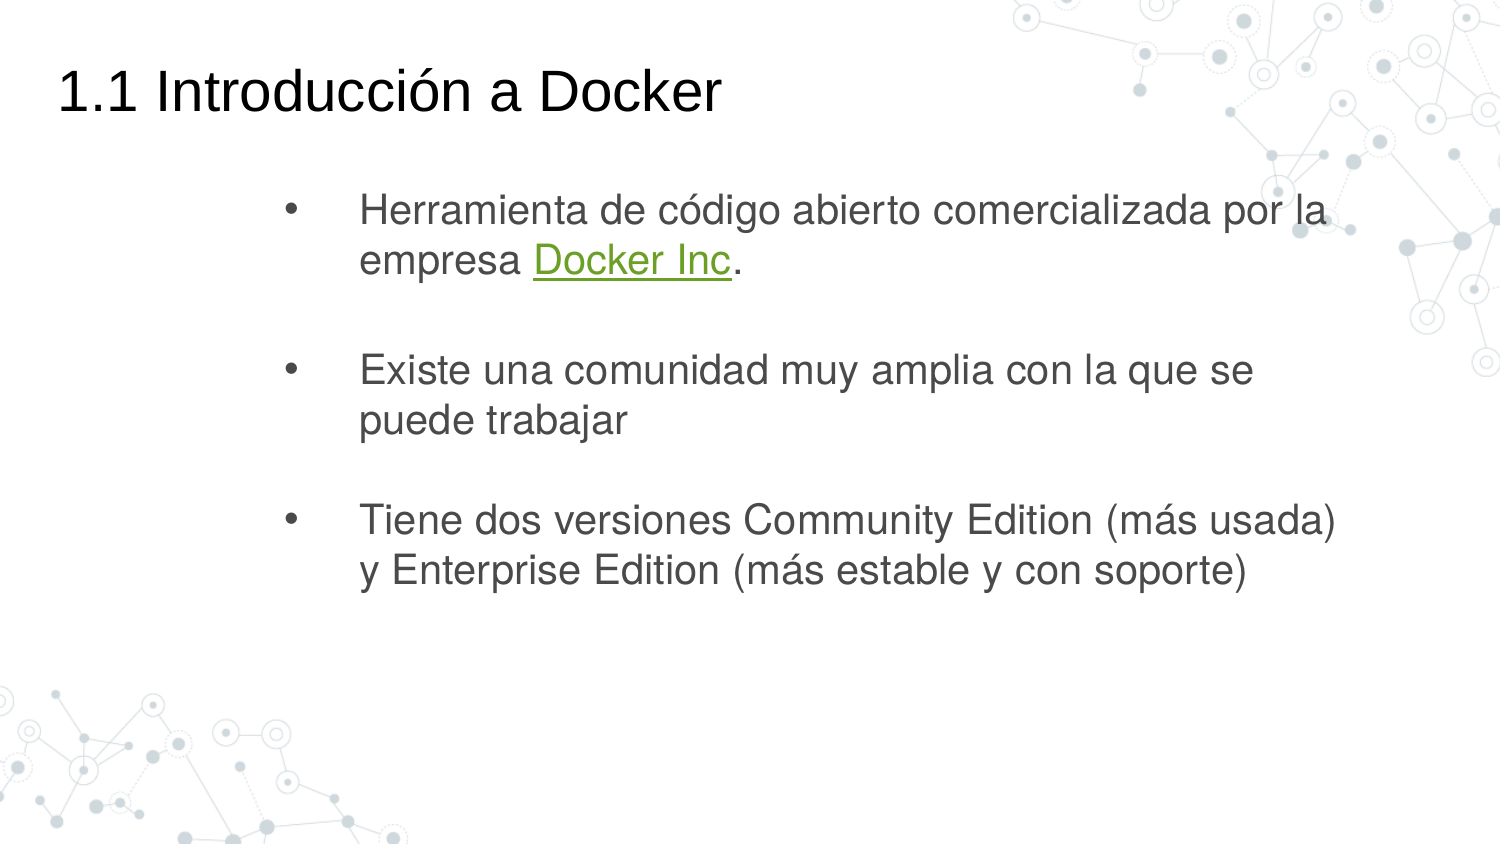

1.1 Introducción a Docker

Herramienta de código abierto comercializada por la empresa Docker Inc.

Existe una comunidad muy amplia con la que se puede trabajar

Tiene dos versiones Community Edition (más usada) y Enterprise Edition (más estable y con soporte)